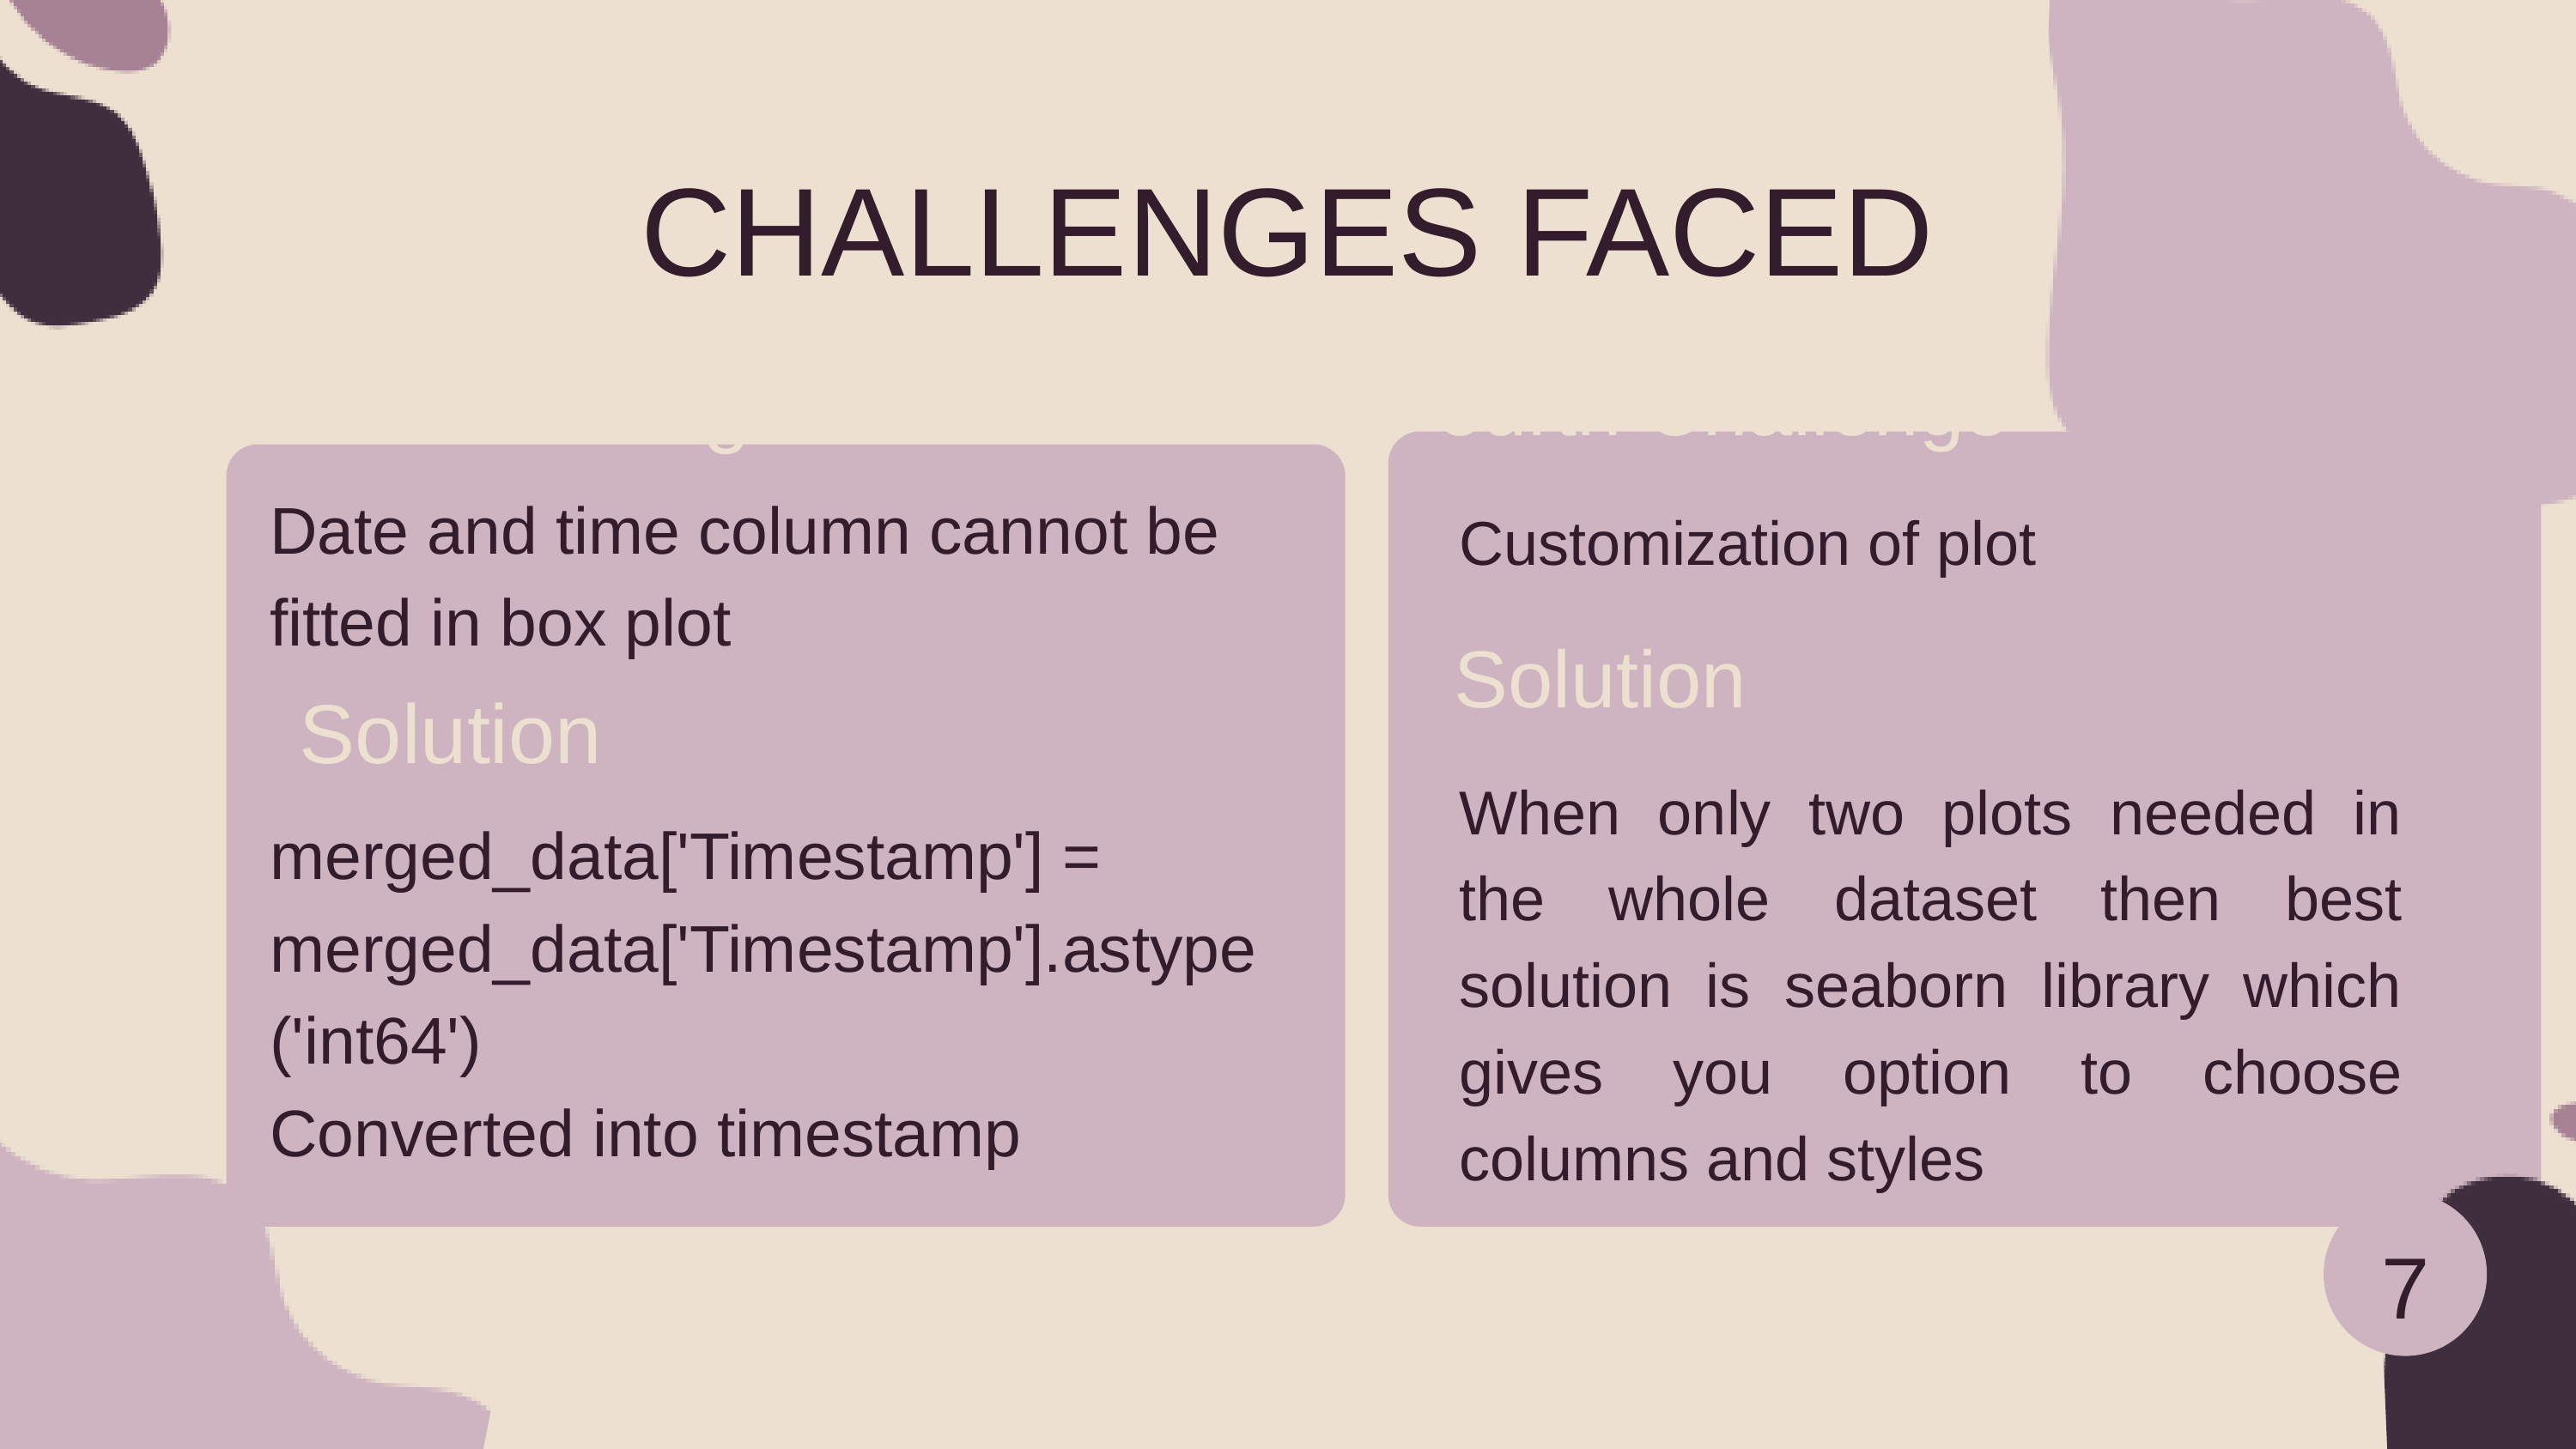

CHALLENGES FACED
Third Challenge
Fourth Challenge
Customization of plot
Solution
When only two plots needed in the whole dataset then best solution is seaborn library which gives you option to choose columns and styles

Date and time column cannot be fitted in box plot
Replacing the null value with what to get the accurate results
Solution
merged_data['Timestamp'] = merged_data['Timestamp'].astype('int64')
Converted into timestamp

7